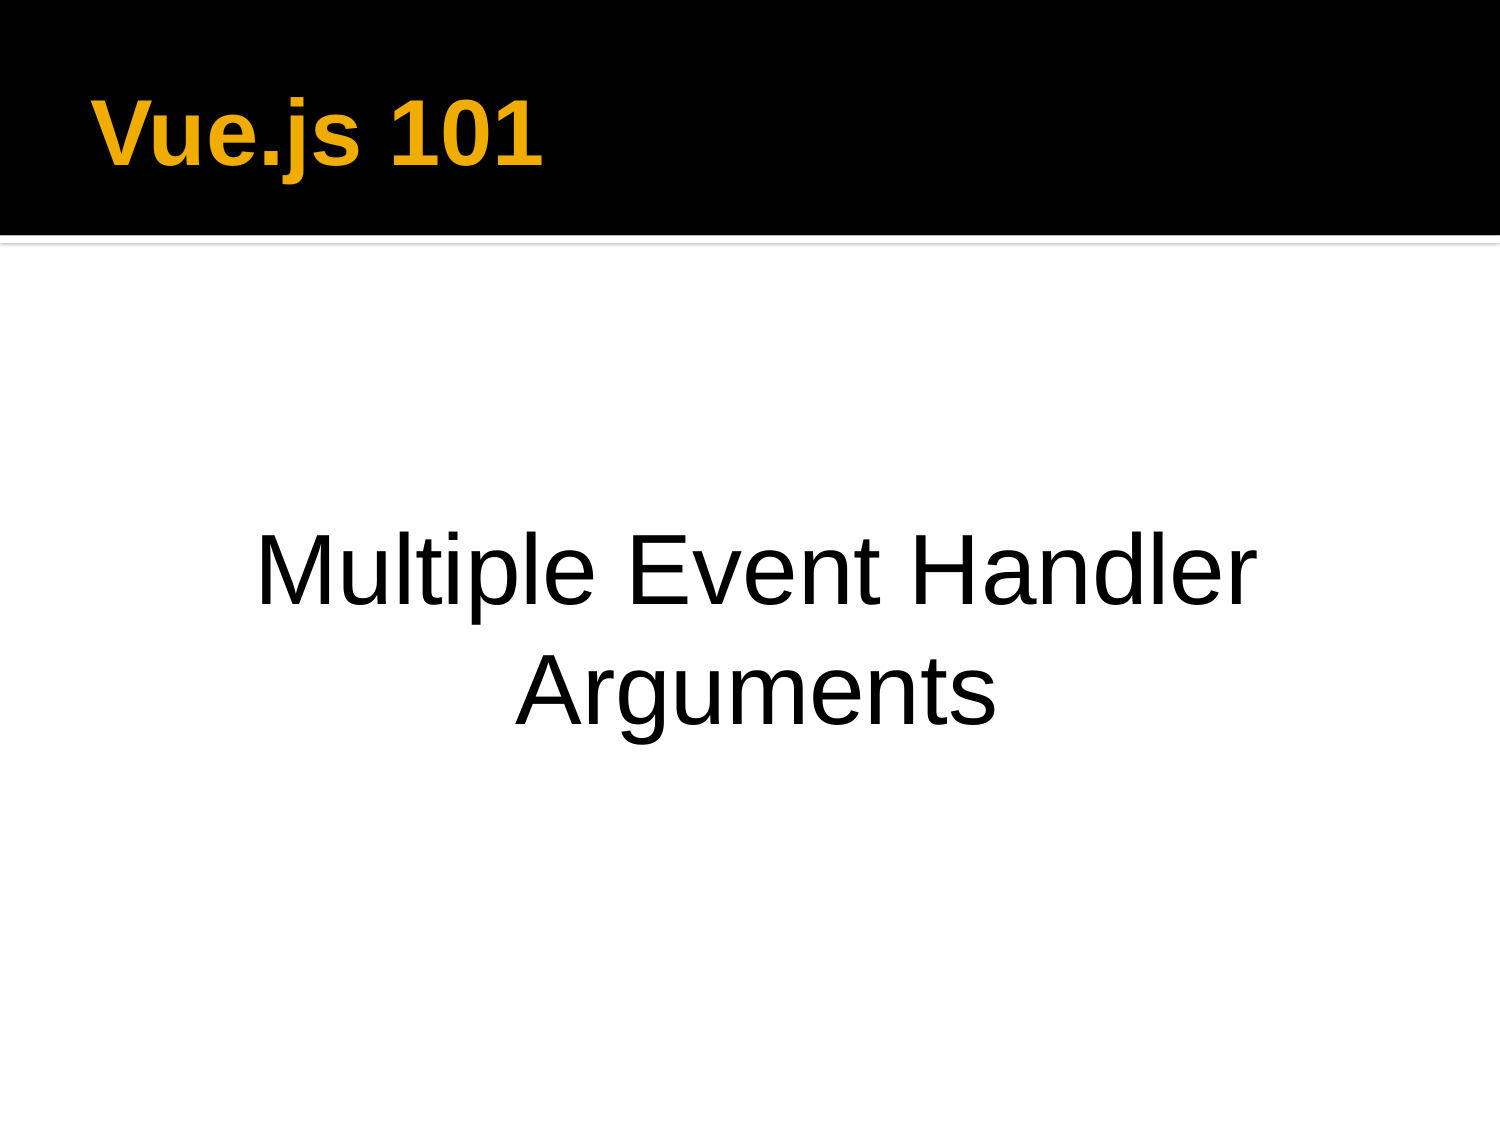

# Vue.js 101
Multiple Event Handler Arguments